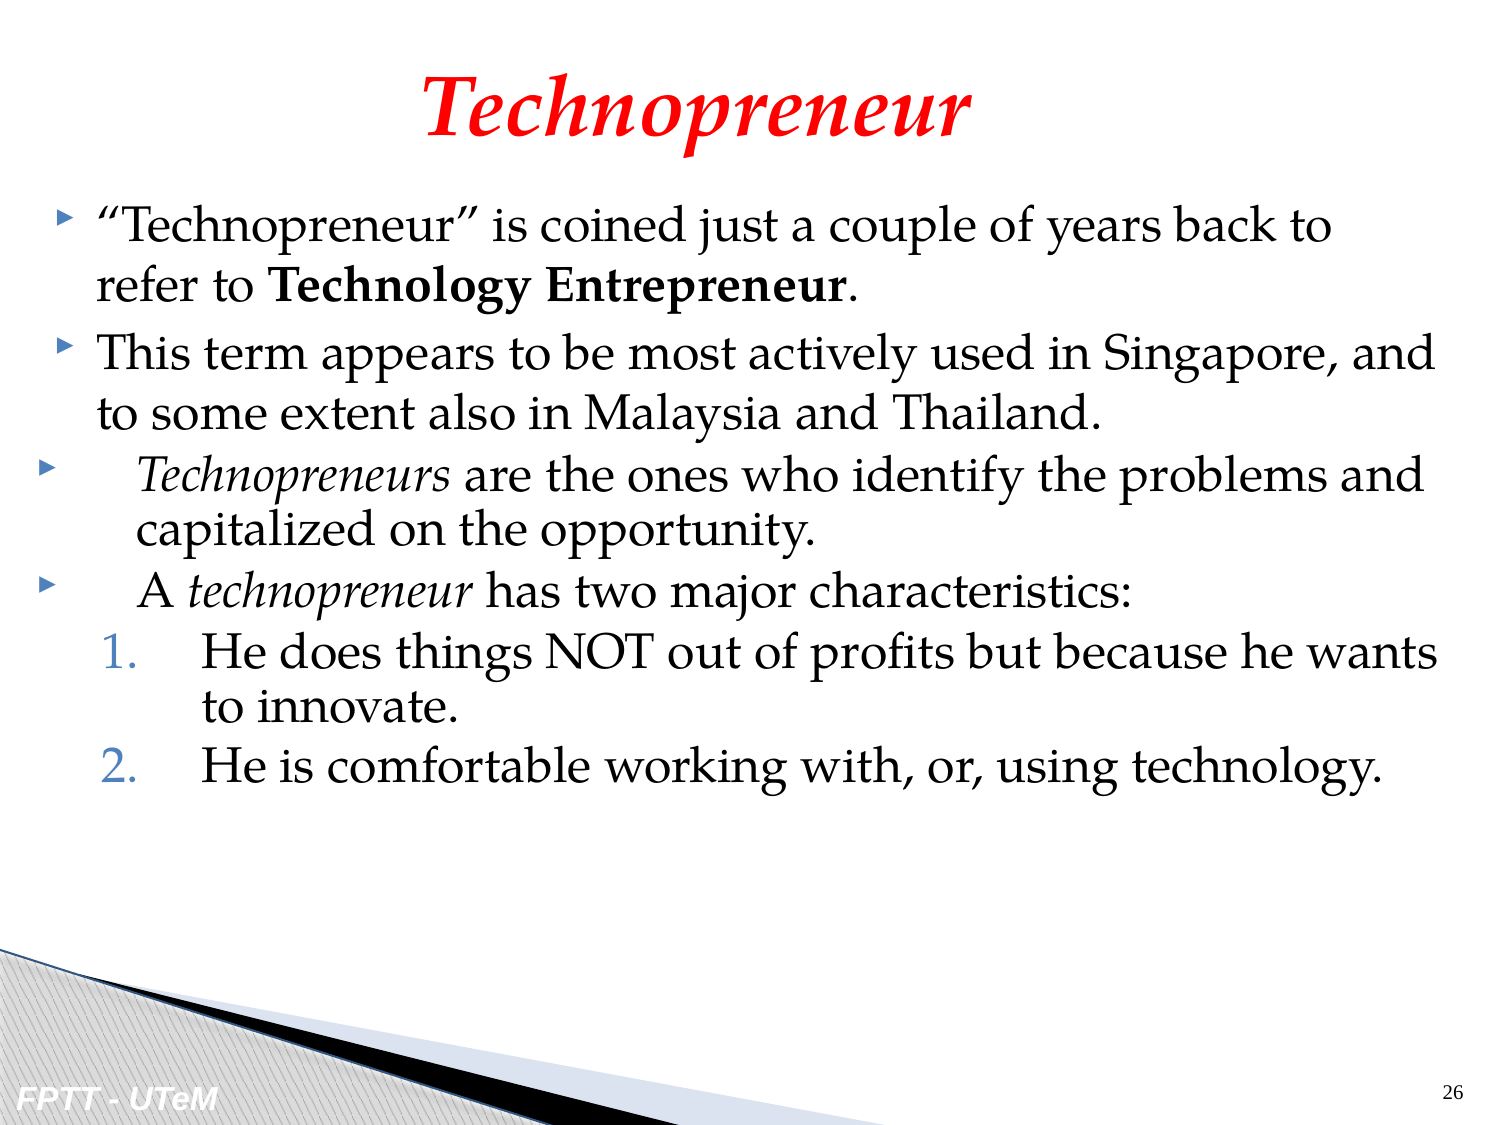

# Technopreneur
“Technopreneur” is coined just a couple of years back to refer to Technology Entrepreneur.
This term appears to be most actively used in Singapore, and to some extent also in Malaysia and Thailand.
Technopreneurs are the ones who identify the problems and capitalized on the opportunity.
A technopreneur has two major characteristics:
He does things NOT out of profits but because he wants to innovate.
He is comfortable working with, or, using technology.

26
FPTT - UTeM